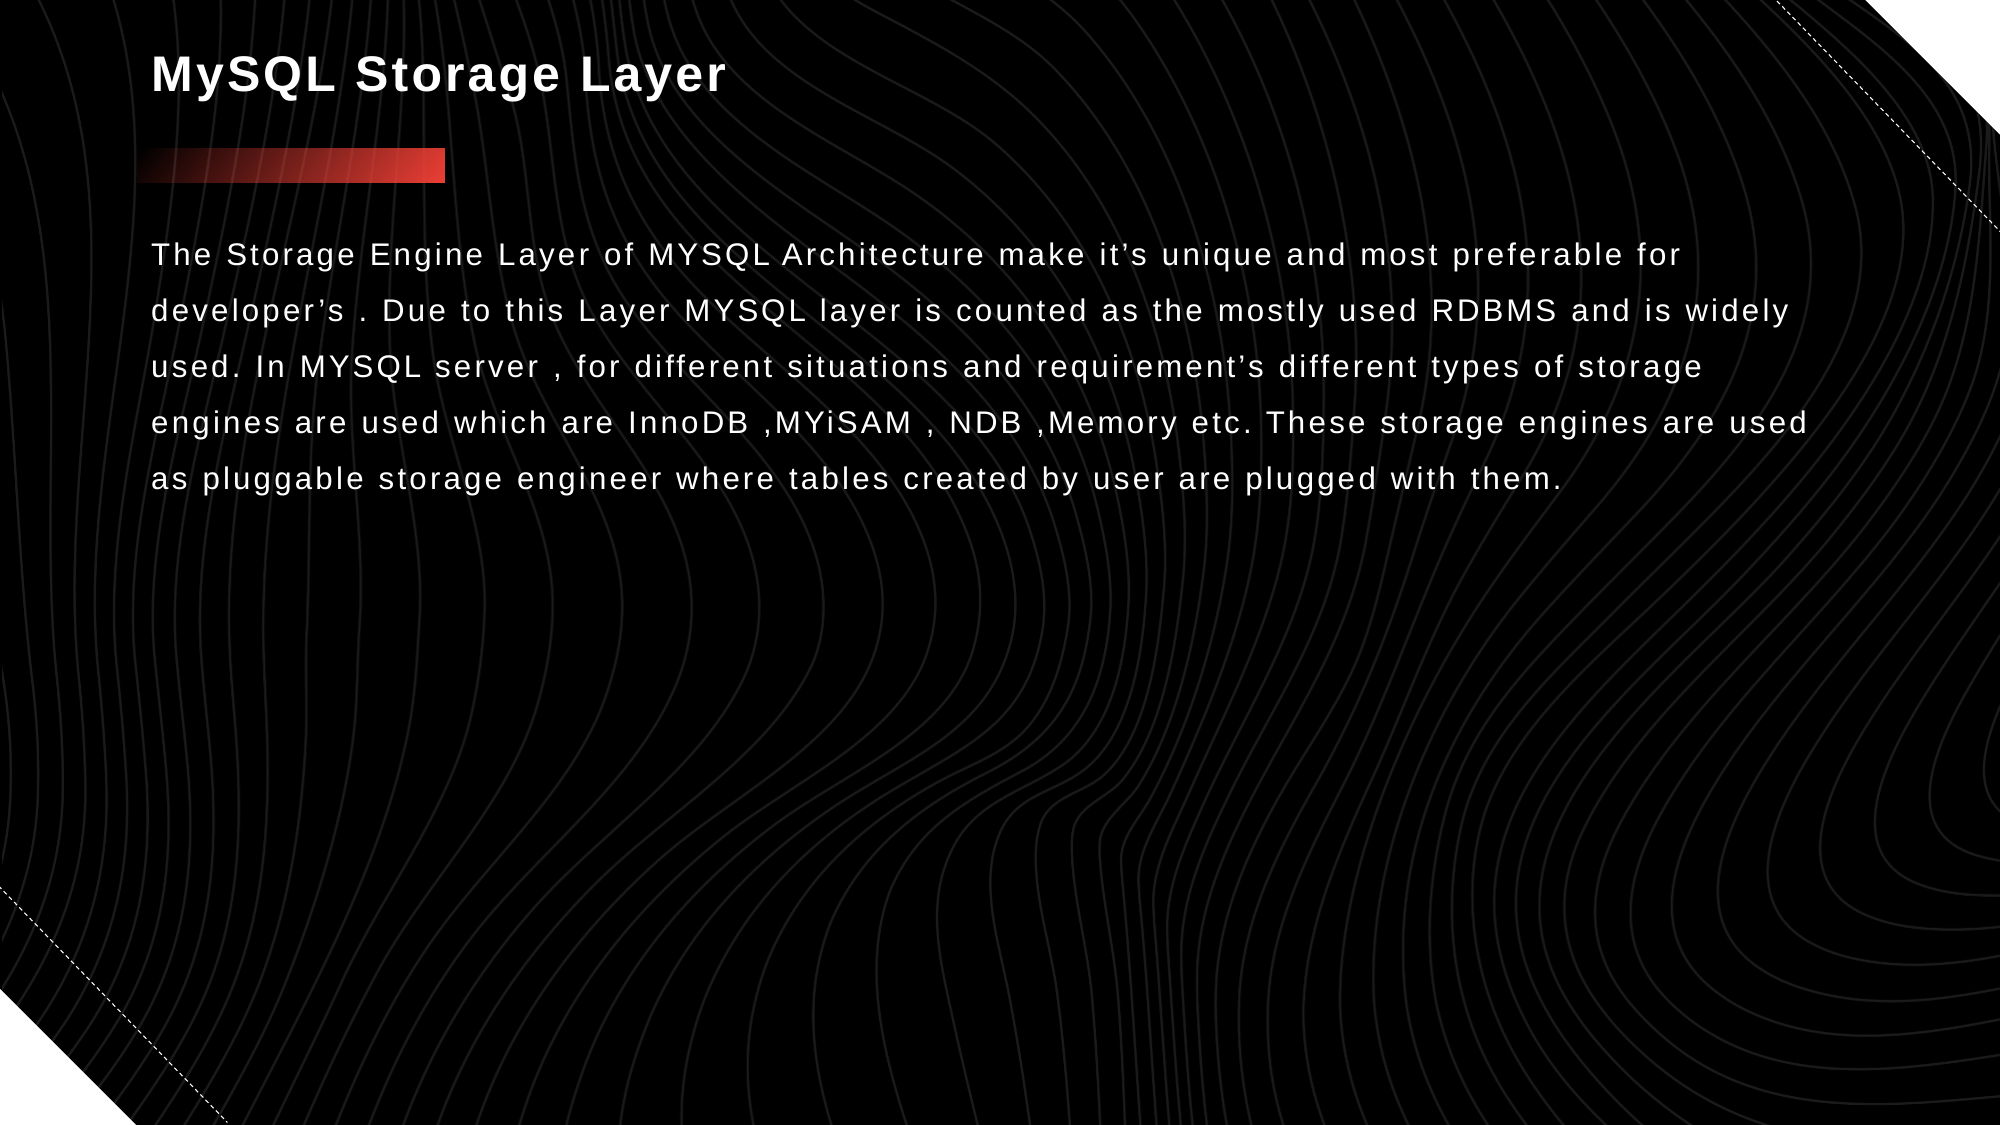

# MySQL Storage Layer
The Storage Engine Layer of MYSQL Architecture make it’s unique and most preferable for developer’s . Due to this Layer MYSQL layer is counted as the mostly used RDBMS and is widely used. In MYSQL server , for different situations and requirement’s different types of storage engines are used which are InnoDB ,MYiSAM , NDB ,Memory etc. These storage engines are used as pluggable storage engineer where tables created by user are plugged with them.